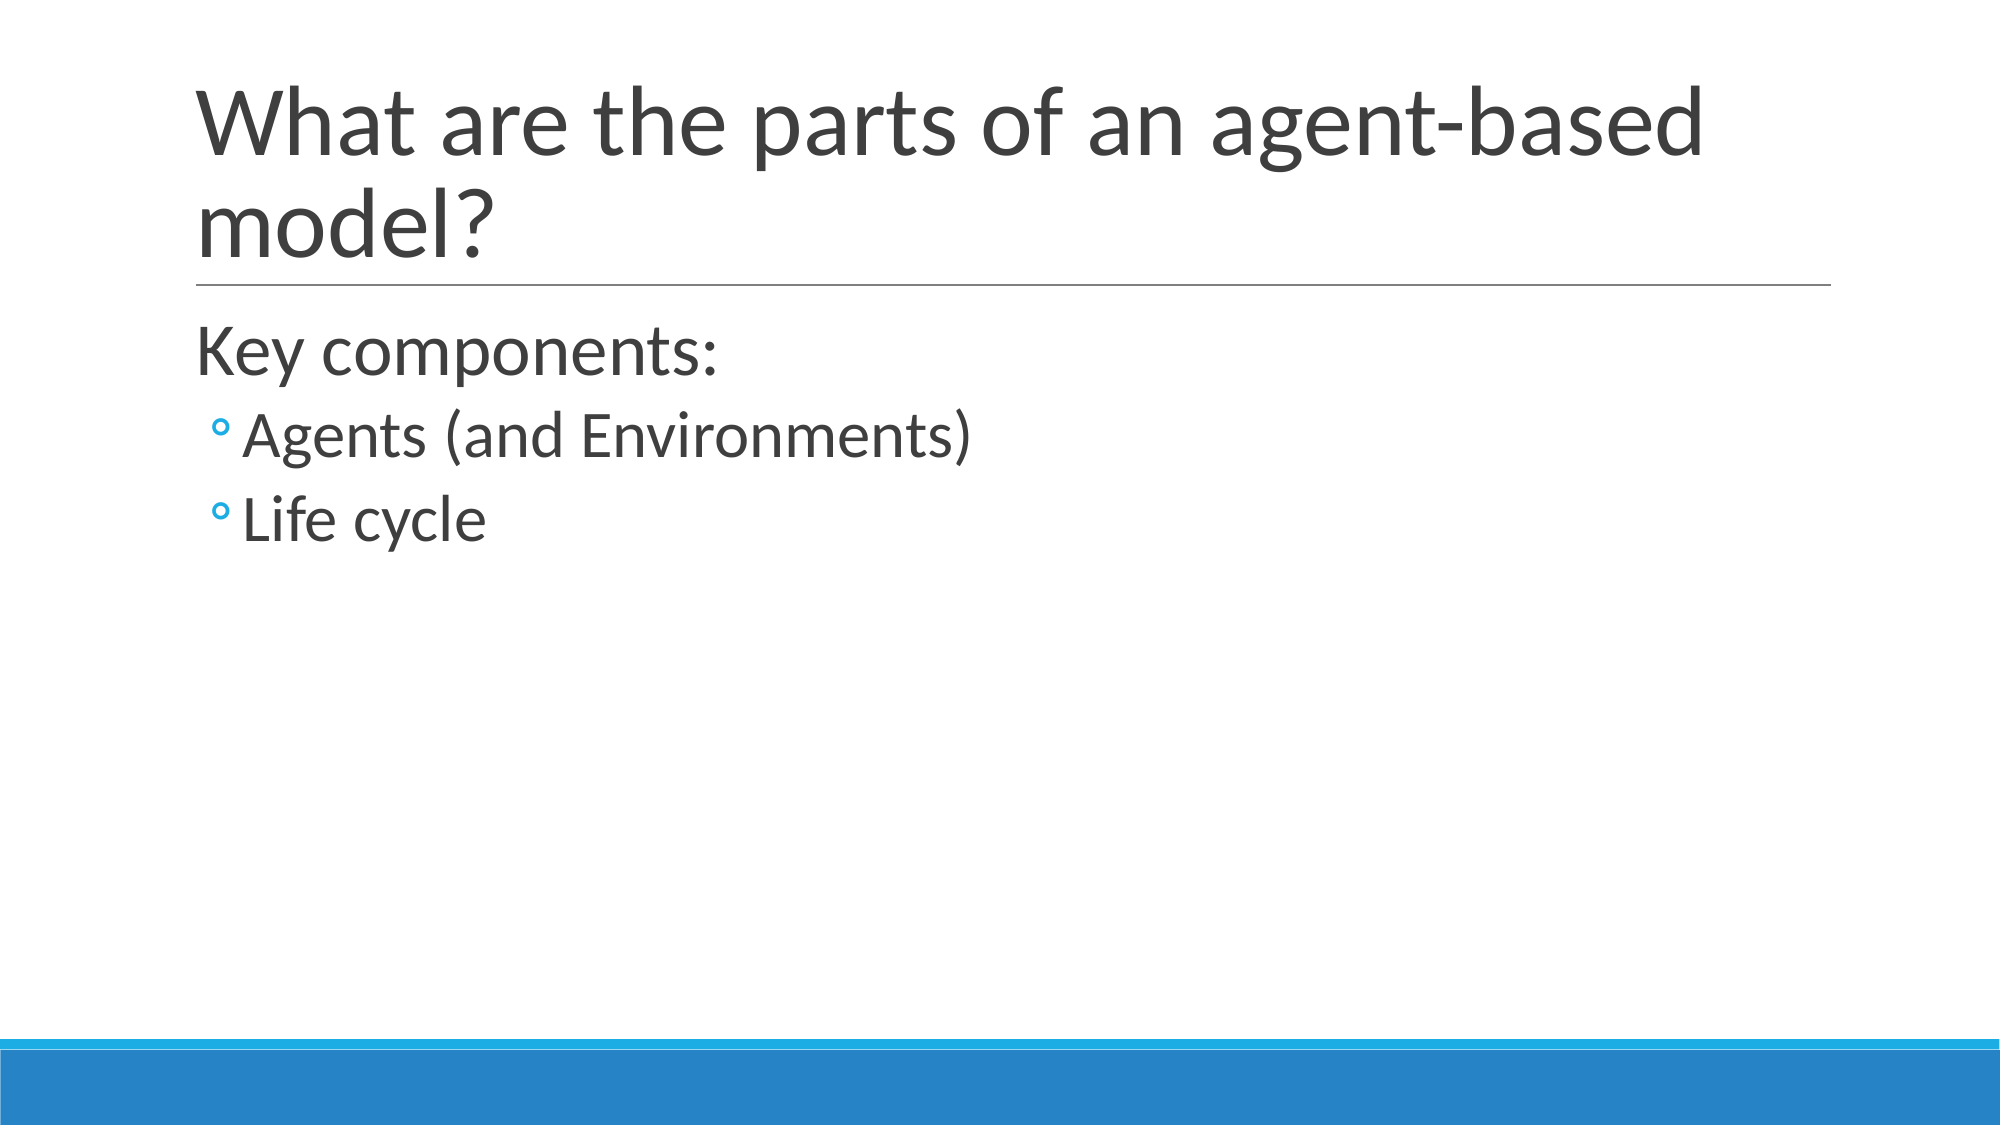

# What are the parts of an agent-based model?
Key components:
Agents (and Environments)
Life cycle